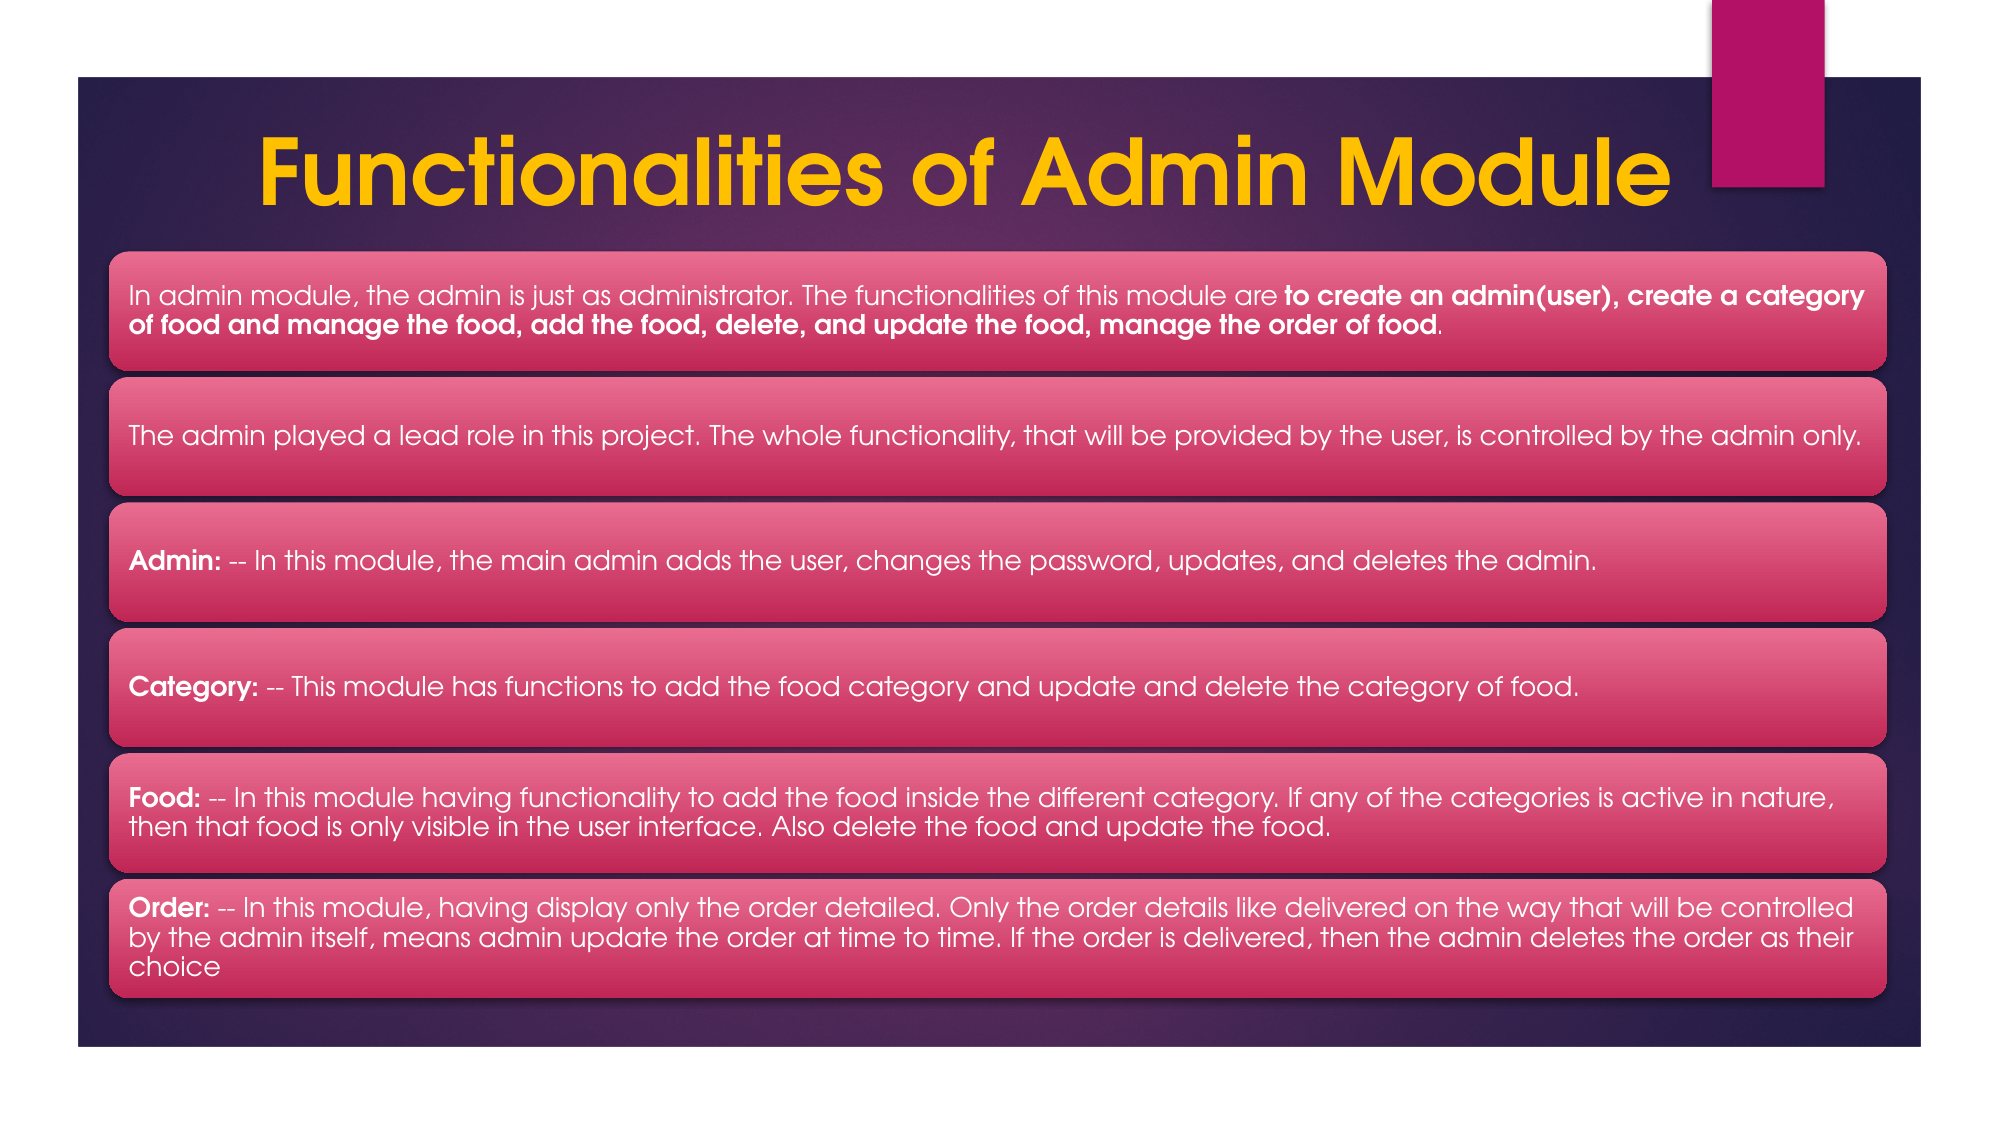

# Functionalities of Admin Module
In admin module, the admin is just as administrator. The functionalities of this module are to create an admin(user), create a category of food and manage the food, add the food, delete, and update the food, manage the order of food.
The admin played a lead role in this project. The whole functionality, that will be provided by the user, is controlled by the admin only.
Admin: -- In this module, the main admin adds the user, changes the password, updates, and deletes the admin.
Category: -- This module has functions to add the food category and update and delete the category of food.
Food: -- In this module having functionality to add the food inside the different category. If any of the categories is active in nature, then that food is only visible in the user interface. Also delete the food and update the food.
Order: -- In this module, having display only the order detailed. Only the order details like delivered on the way that will be controlled by the admin itself, means admin update the order at time to time. If the order is delivered, then the admin deletes the order as their choice